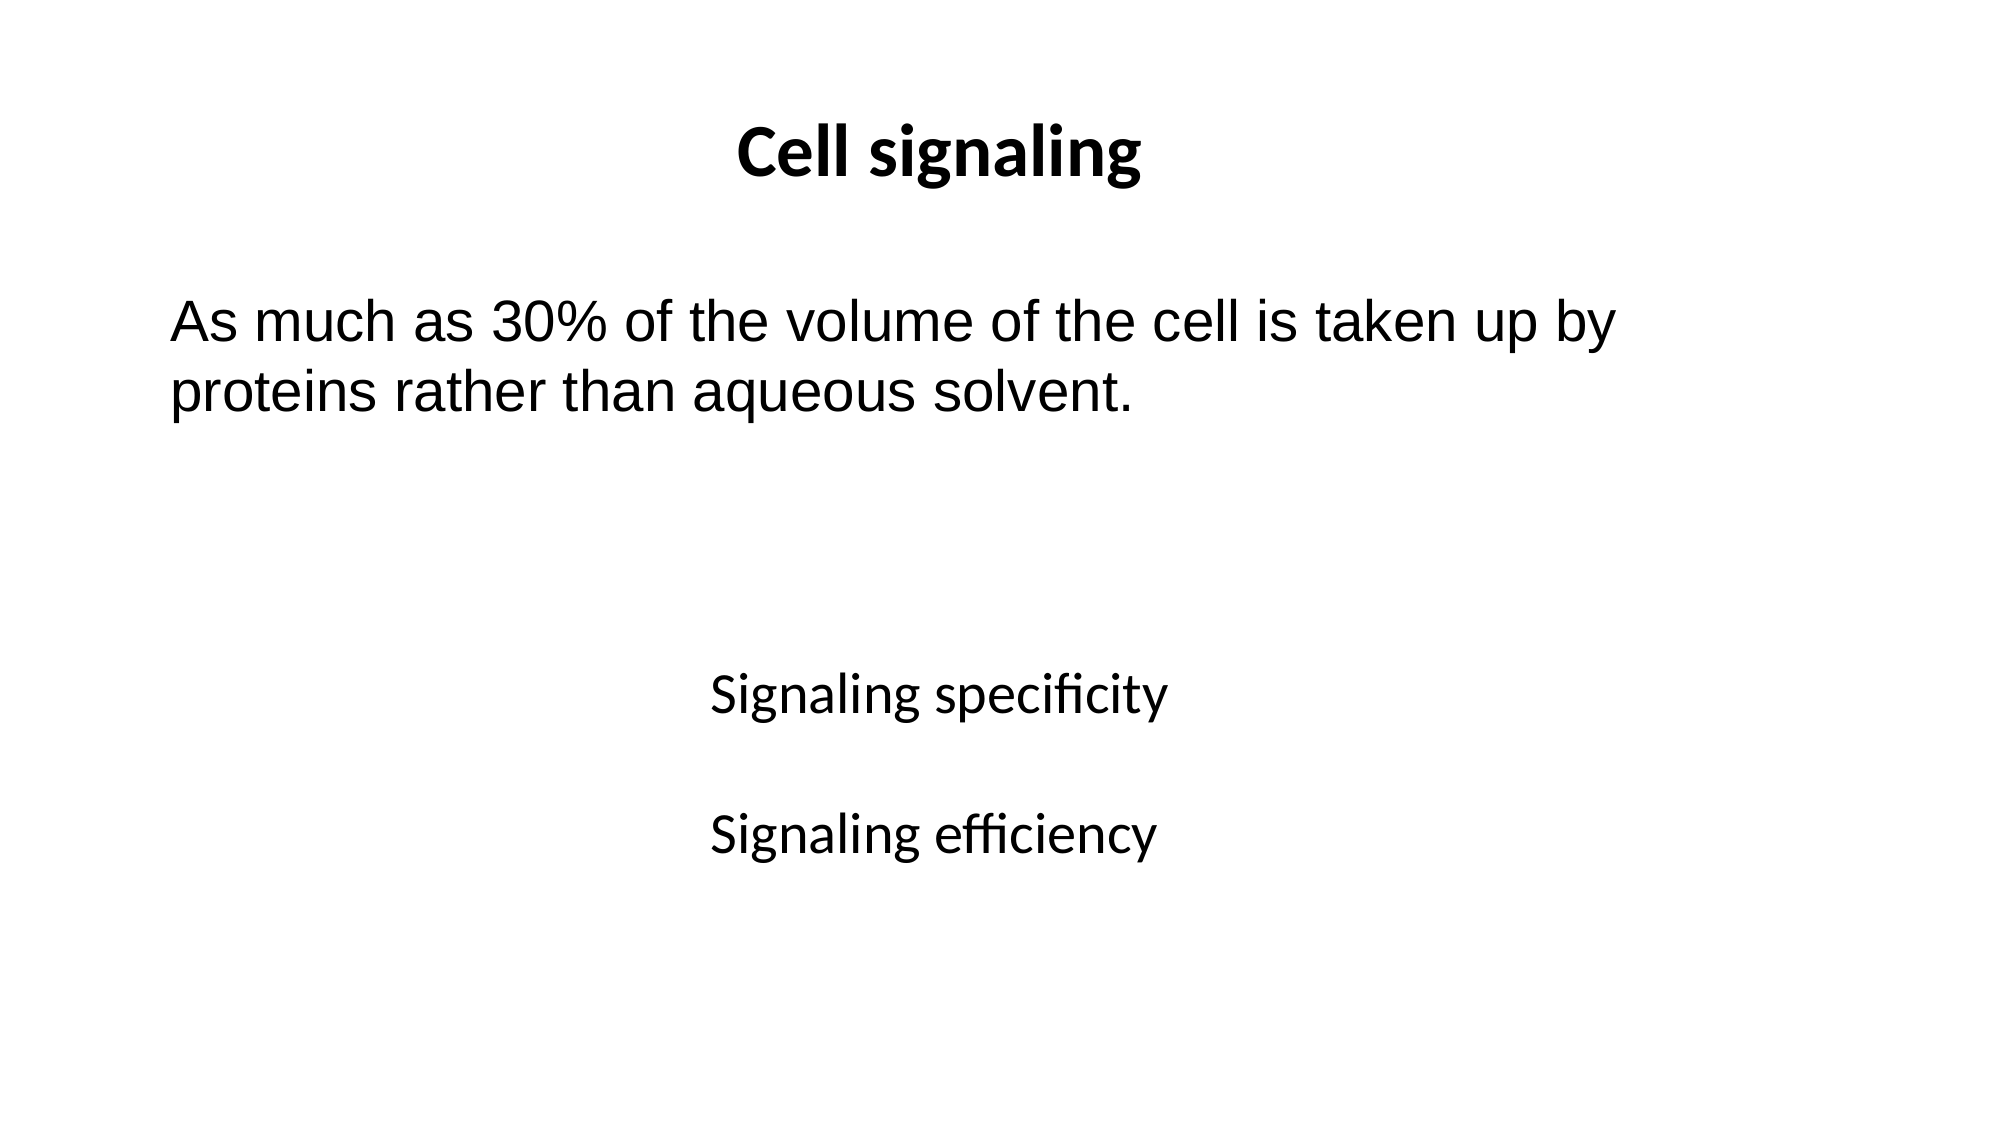

Cell signaling
As much as 30% of the volume of the cell is taken up by proteins rather than aqueous solvent.
Signaling specificity

Signaling efficiency